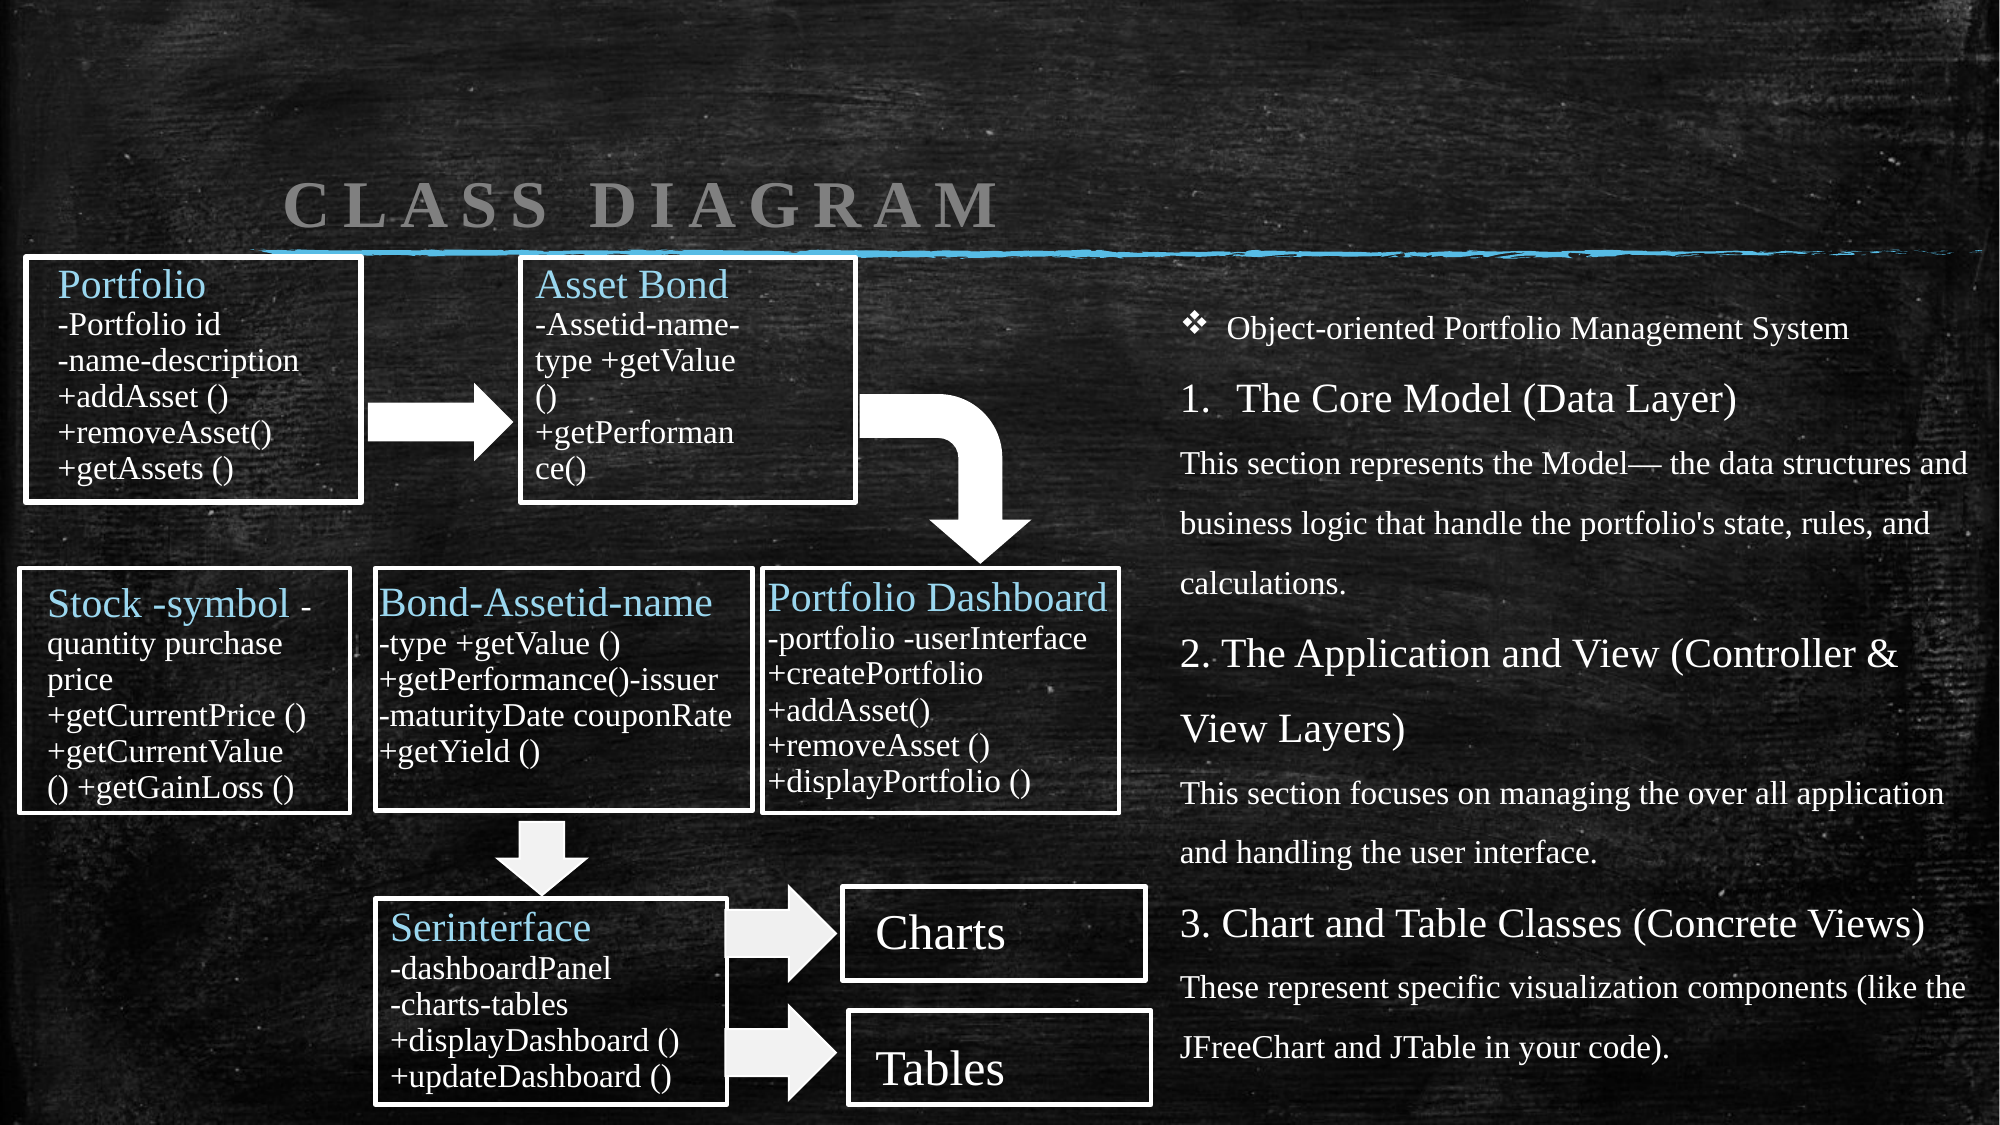

# CLASS DIAGRAM
Portfolio
-Portfolio id
-name-description +addAsset () +removeAsset() +getAssets ()
Asset Bond
-Assetid-name-type +getValue () +getPerformance()

Object-oriented Portfolio Management System
The Core Model (Data Layer)
This section represents the Model— the data structures and business logic that handle the portfolio's state, rules, and calculations.
2. The Application and View (Controller & View Layers)
This section focuses on managing the over all application and handling the user interface.
3. Chart and Table Classes (Concrete Views)
These represent specific visualization components (like the JFreeChart and JTable in your code).

Portfolio Dashboard -portfolio -userInterface +createPortfolio +addAsset() +removeAsset () +displayPortfolio ()

Bond-Assetid-name
-type +getValue () +getPerformance()-issuer -maturityDate couponRate +getYield ()
Stock -symbol -quantity purchase price +getCurrentPrice () +getCurrentValue () +getGainLoss ()

Serinterface
-dashboardPanel
-charts-tables +displayDashboard () +updateDashboard ()
Charts

Tables